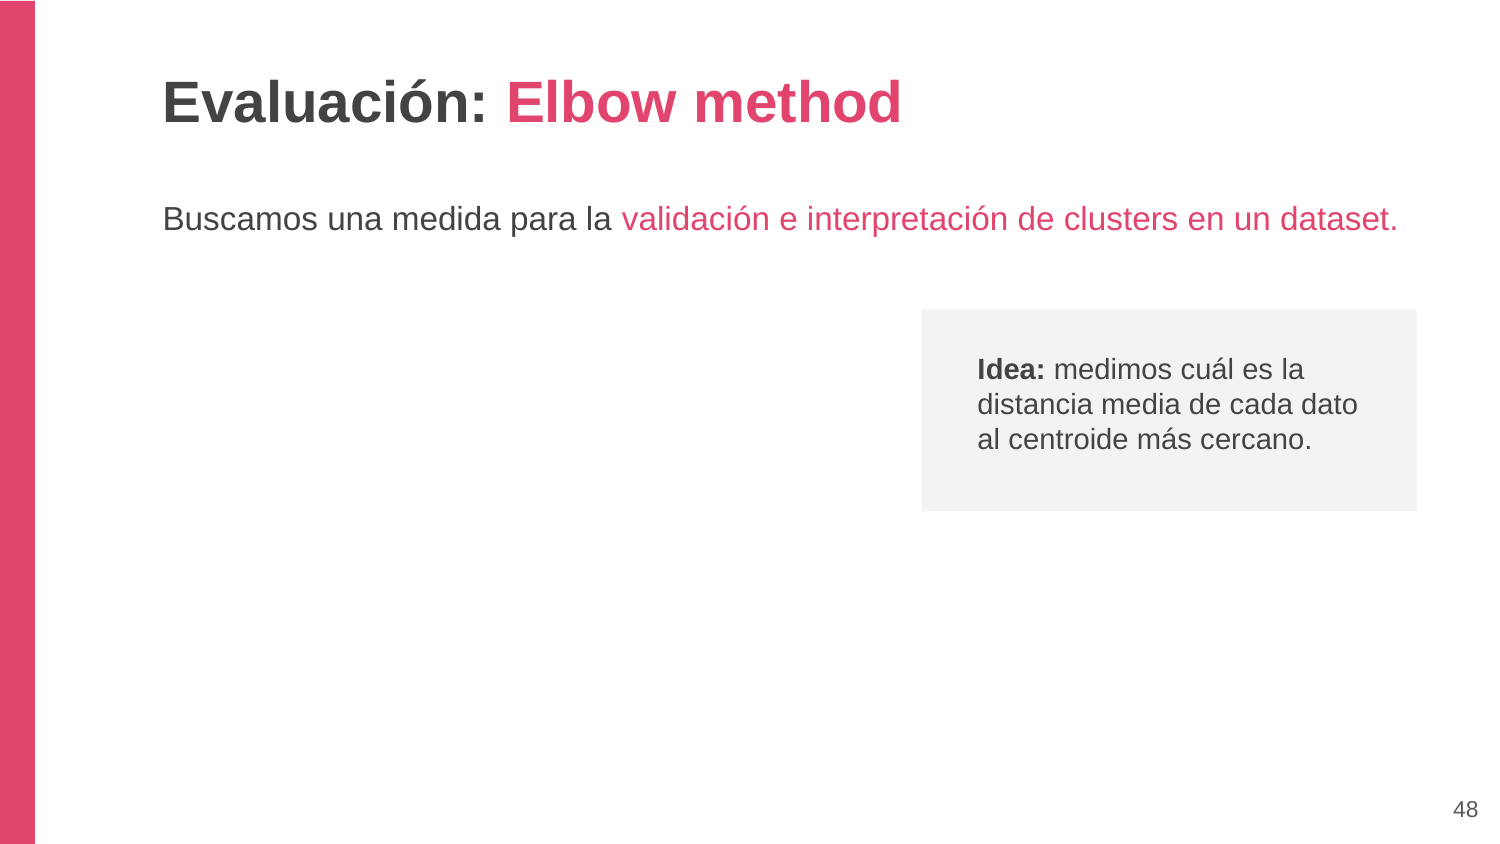

Evaluación: Elbow method
Buscamos una medida para la validación e interpretación de clusters en un dataset.

Idea: medimos cuál es la distancia media de cada dato al centroide más cercano.

48